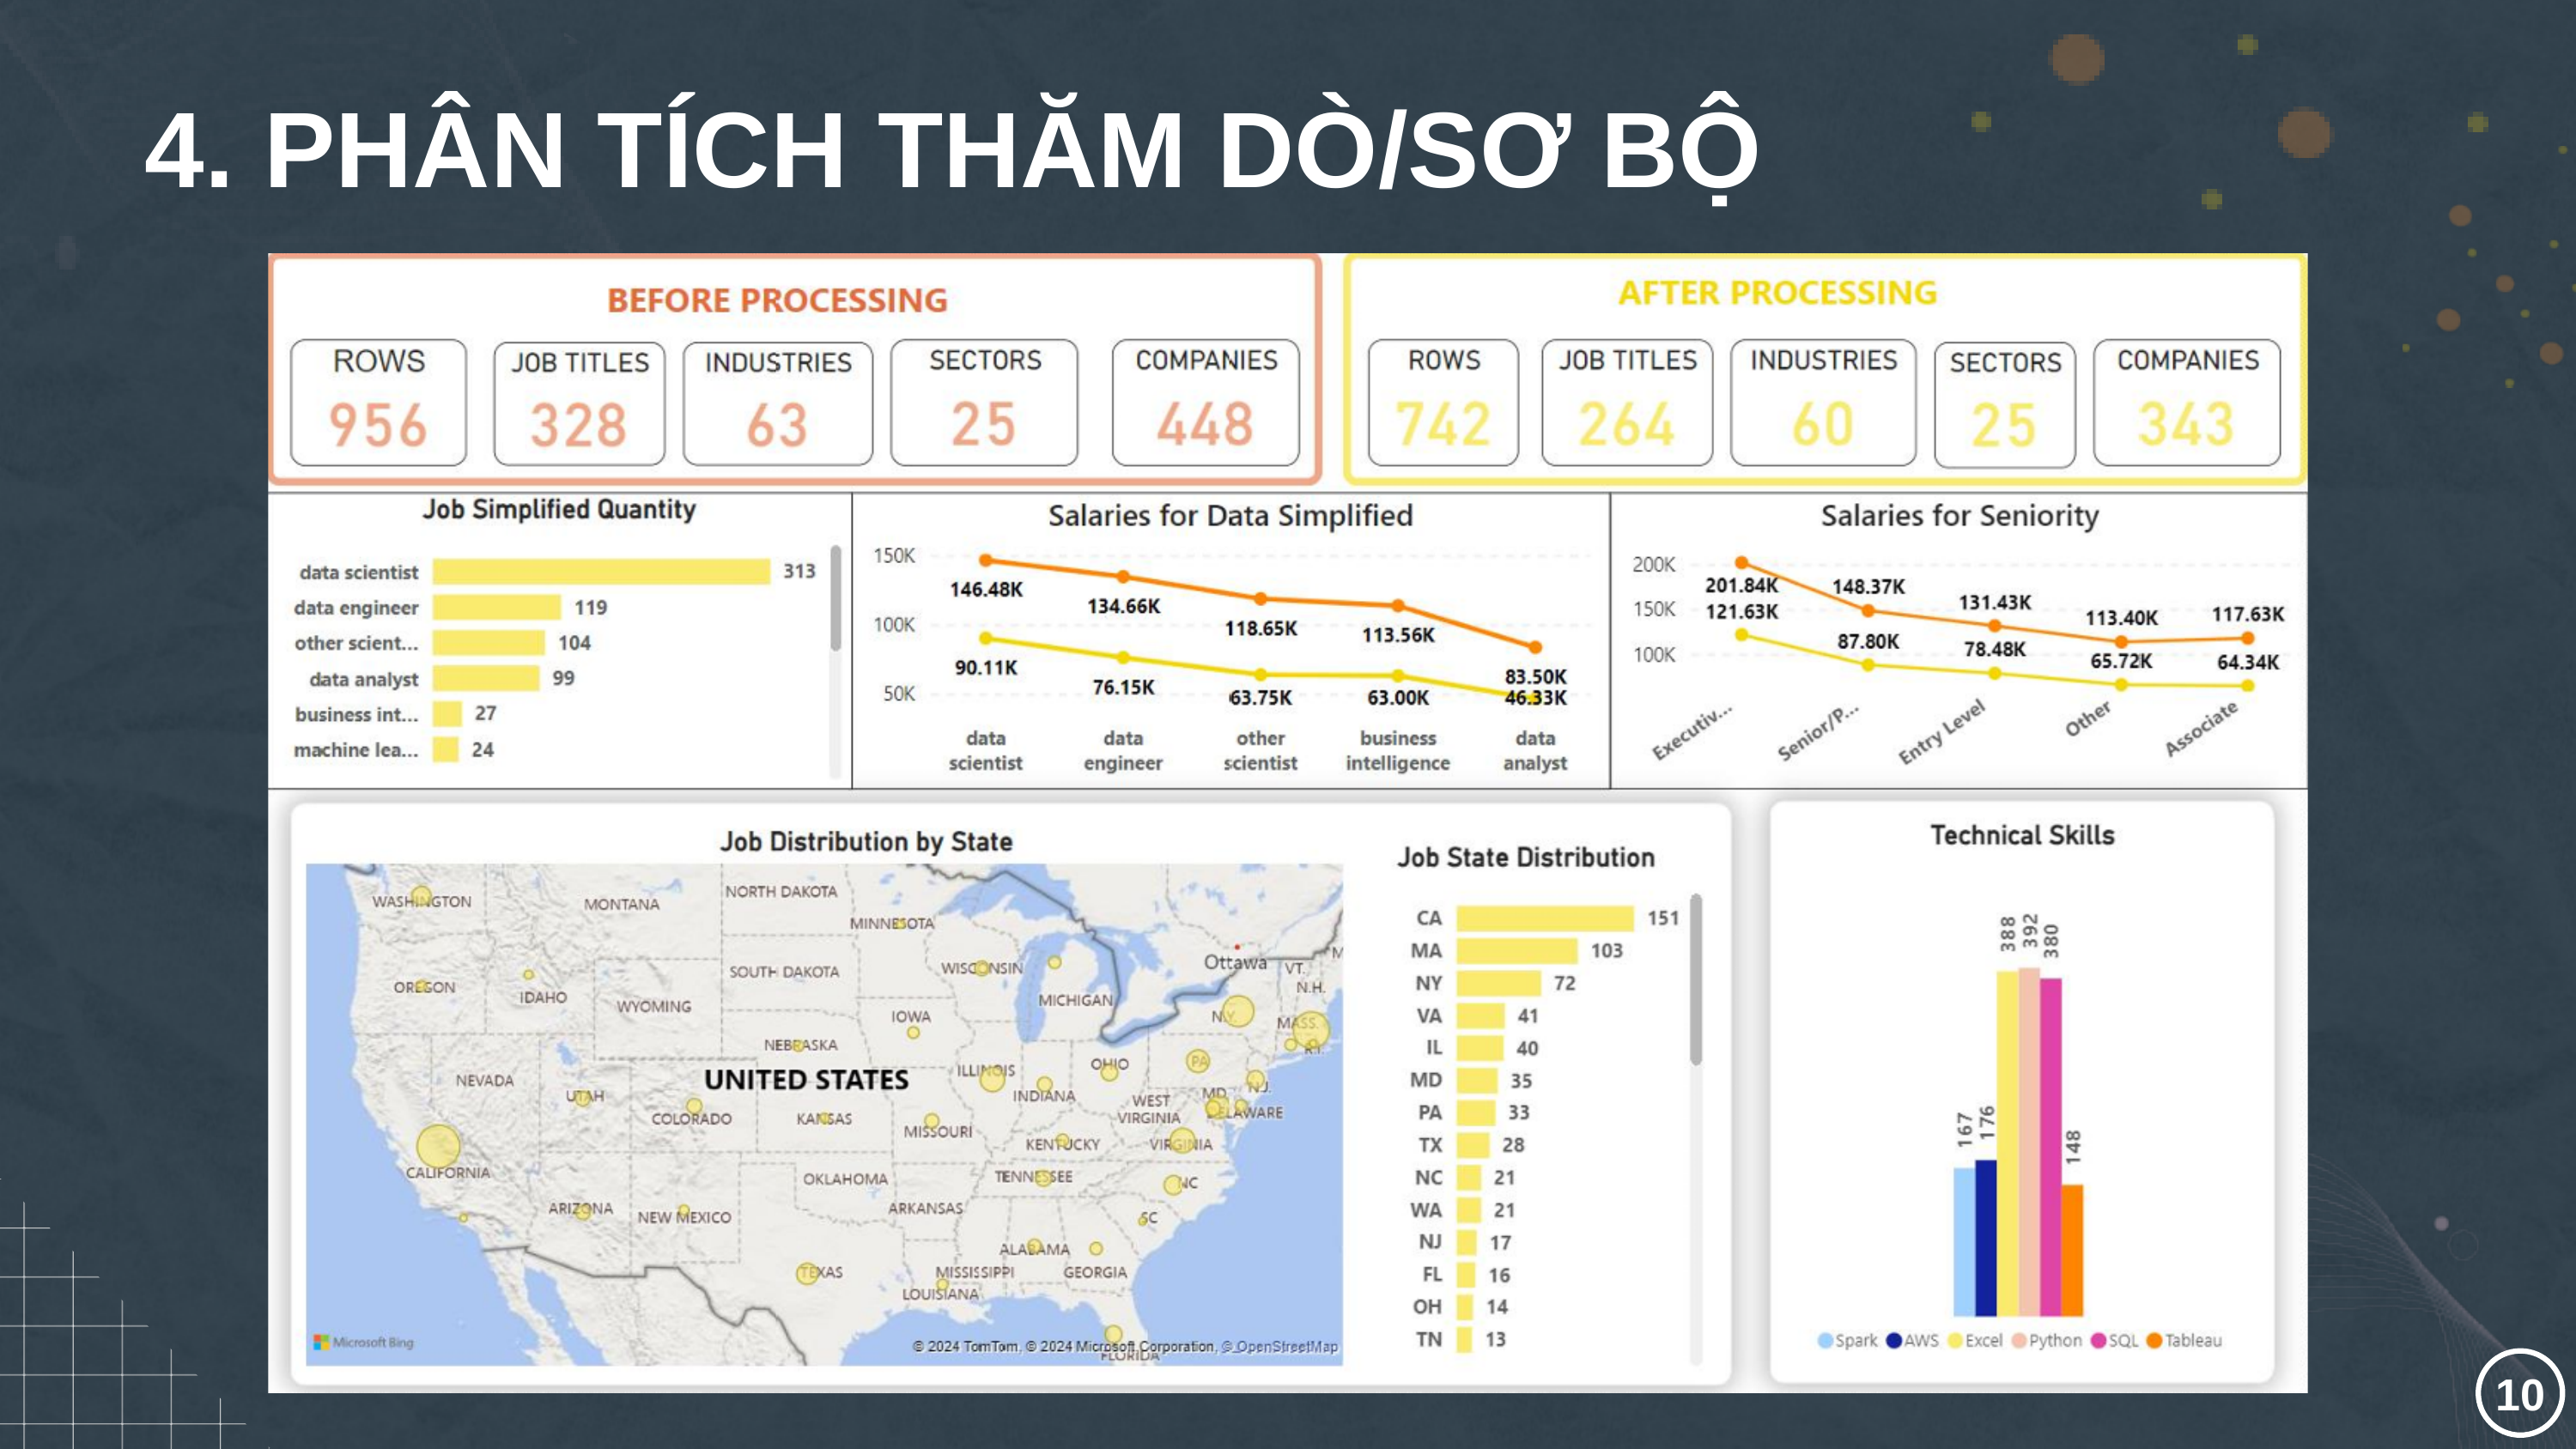

4. PHÂN TÍCH THĂM DÒ/SƠ BỘ

10